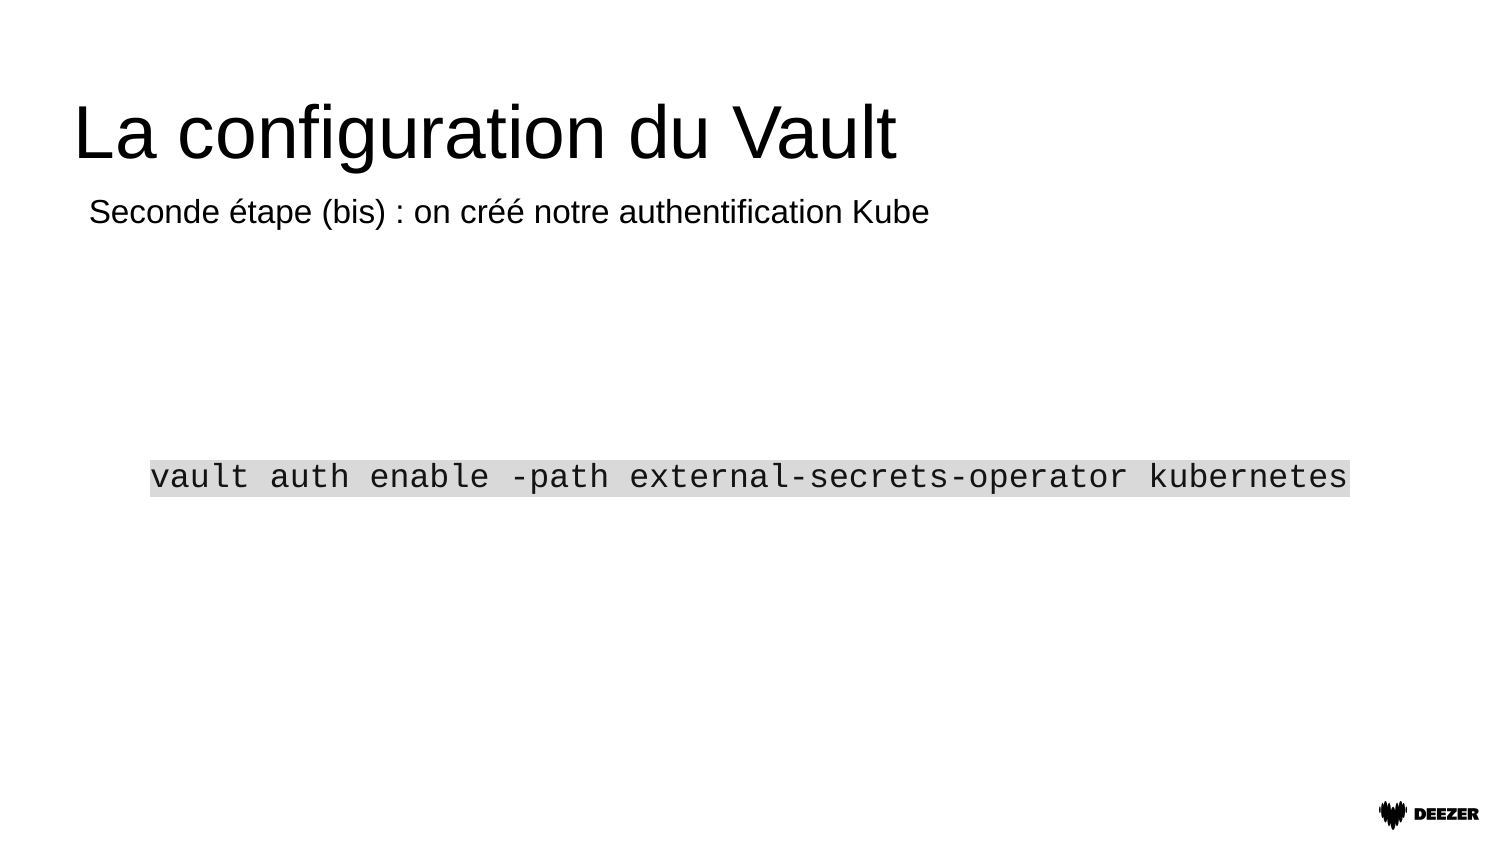

# La configuration du Vault

Seconde étape (bis) : on créé notre authentification Kube

vault auth enable -path external-secrets-operator kubernetes